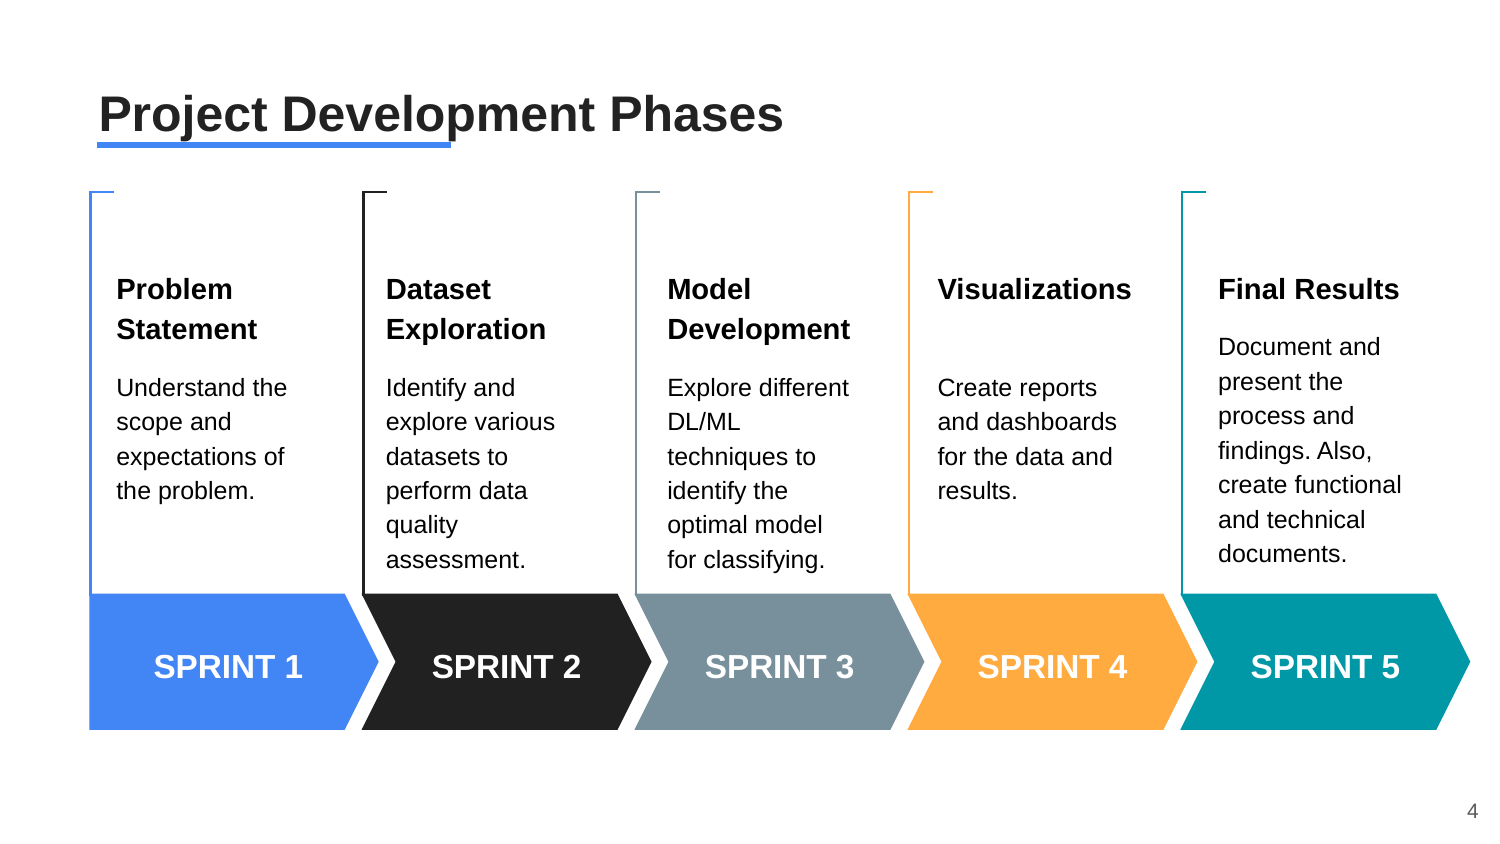

Project Development Phases
Visualizations

Create reports and dashboards for the data and results.
Model Development
Explore different DL/ML techniques to identify the optimal model for classifying.
Final Results
Document and present the process and findings. Also, create functional and technical documents.
Problem Statement
Understand the scope and expectations of the problem.
Dataset Exploration
Identify and explore various datasets to perform data quality assessment.

SPRINT 1

SPRINT 2

SPRINT 3

SPRINT 4

SPRINT 5
4